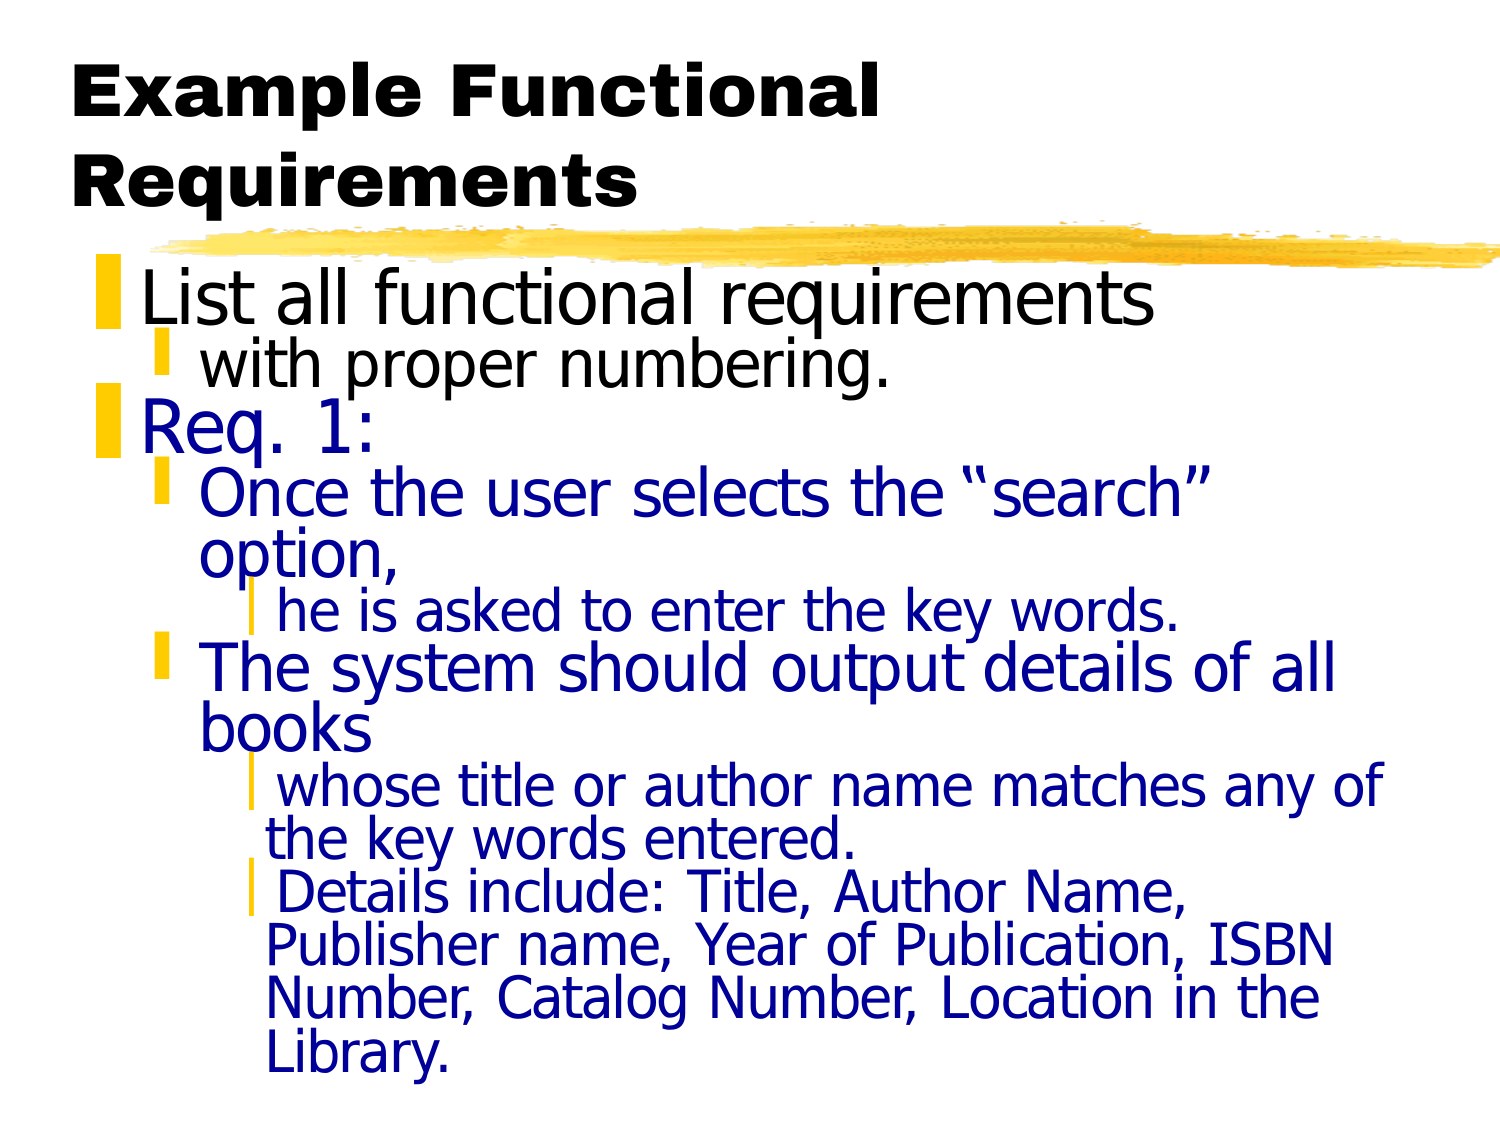

# Example Functional Requirements
List all functional requirements
with proper numbering.
Req. 1:
Once the user selects the “search” option,
he is asked to enter the key words.
The system should output details of all books
whose title or author name matches any of the key words entered.
Details include: Title, Author Name, Publisher name, Year of Publication, ISBN Number, Catalog Number, Location in the Library.
34